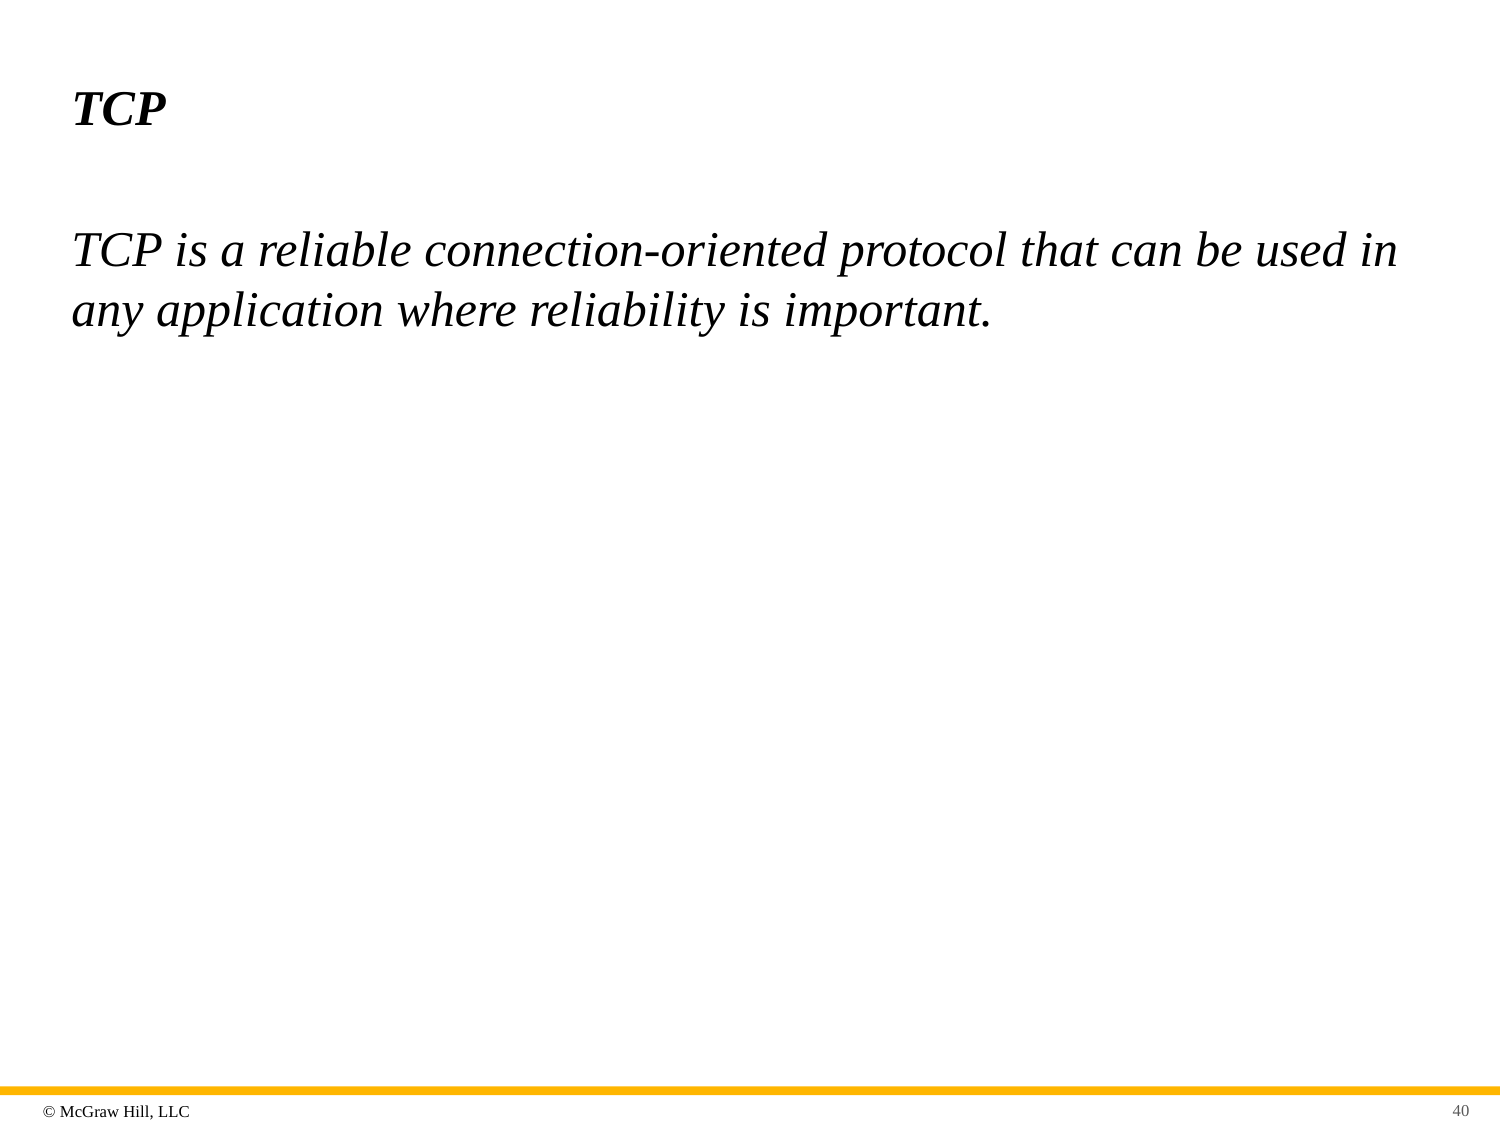

# TCP
TCP is a reliable connection-oriented protocol that can be used in any application where reliability is important.
40